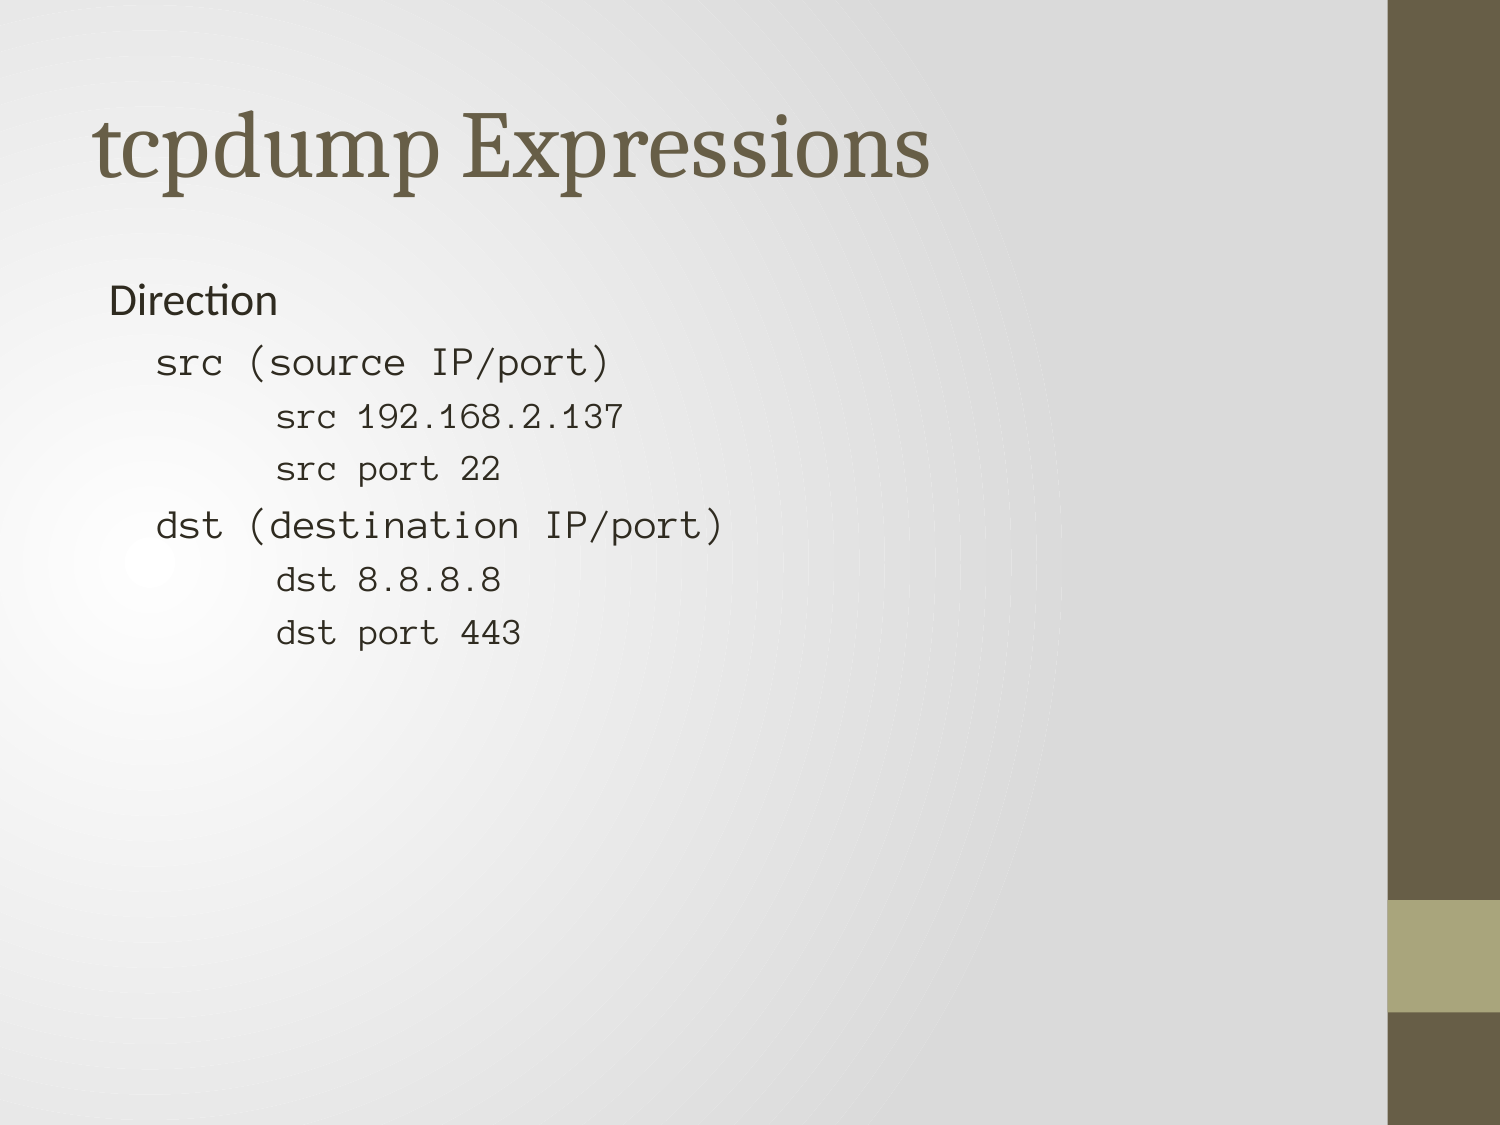

# tcpdump Expressions
Direction
src (source IP/port)
src 192.168.2.137
src port 22
dst (destination IP/port)
dst 8.8.8.8
dst port 443